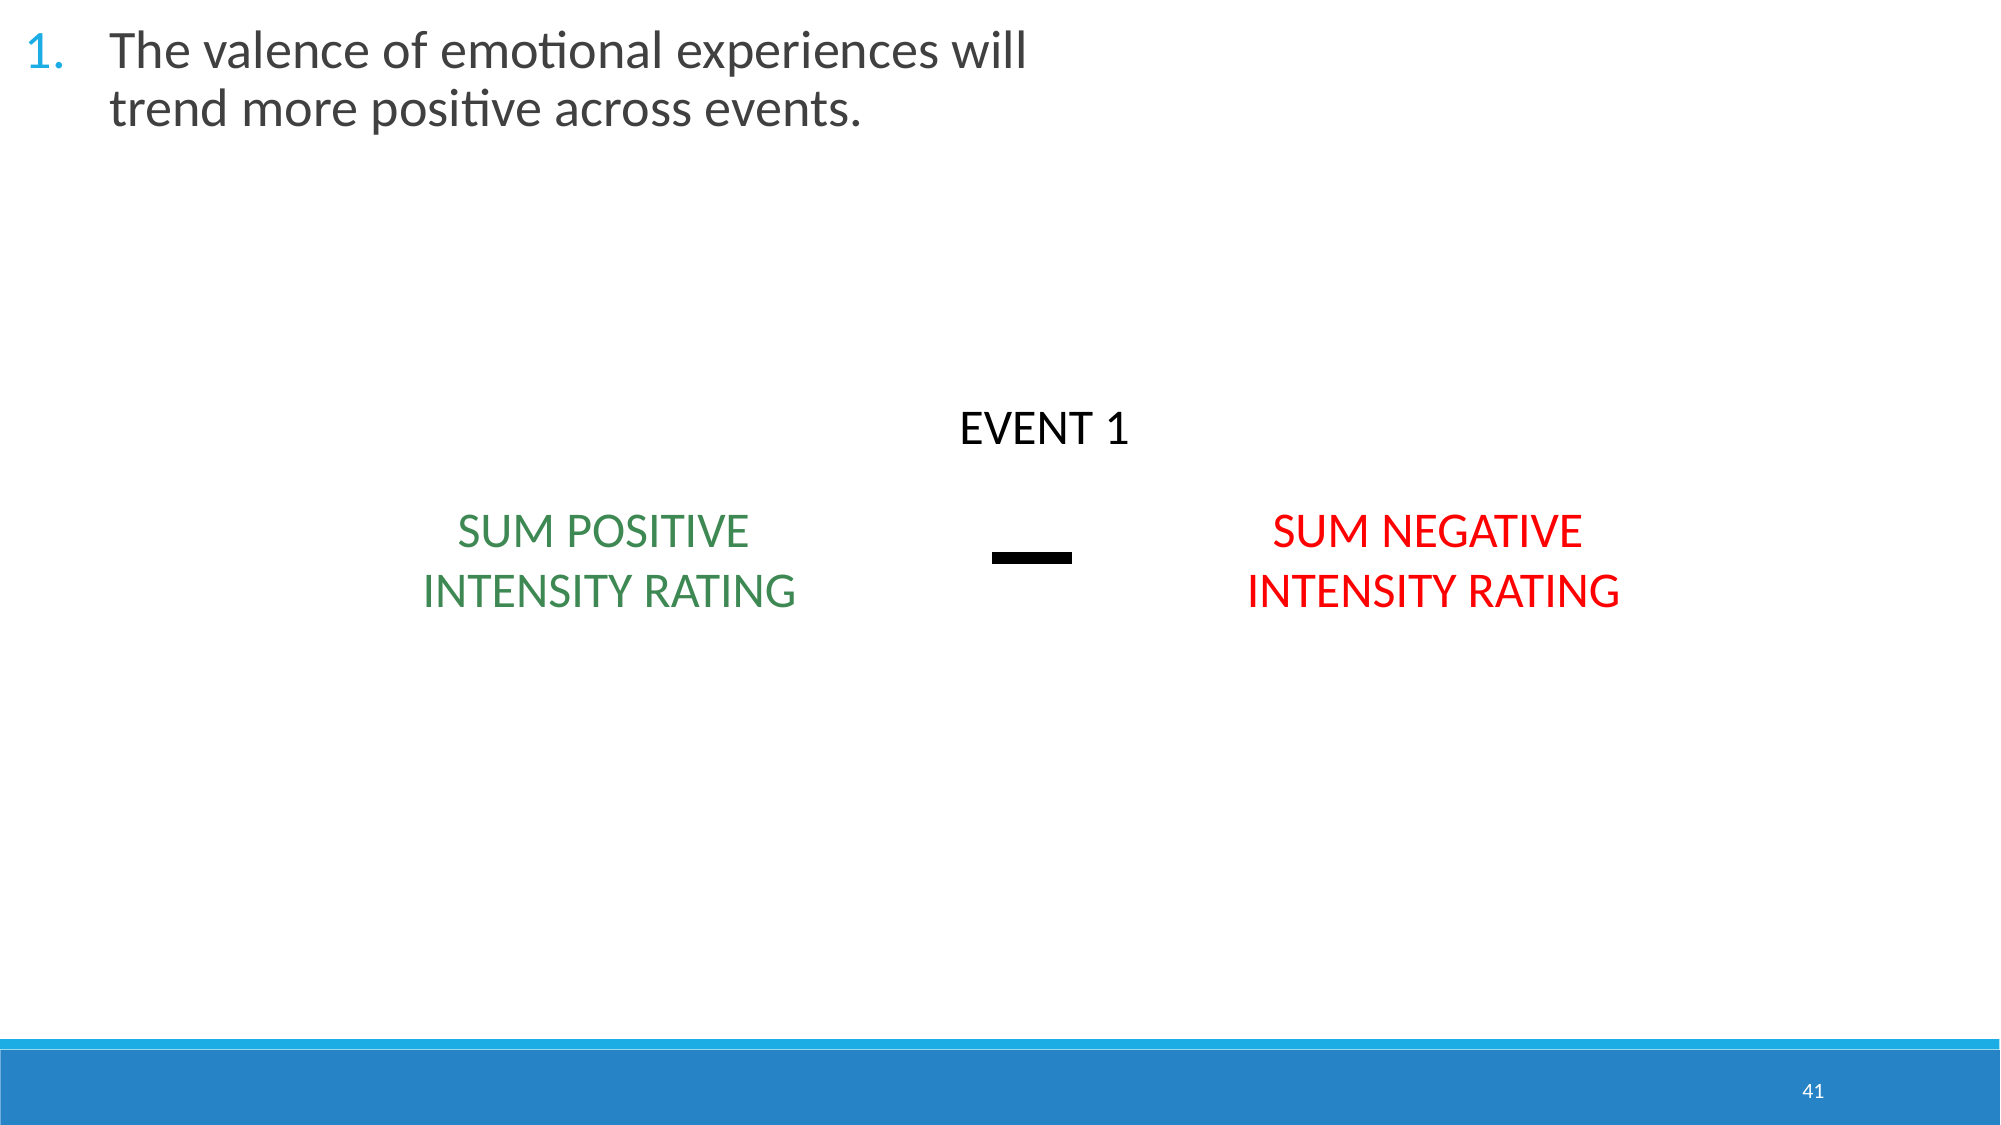

The valence of emotional experiences will trend more positive across events.

EVENT 1
SUM NEGATIVE
INTENSITY RATING
SUM POSITIVE
INTENSITY RATING
41